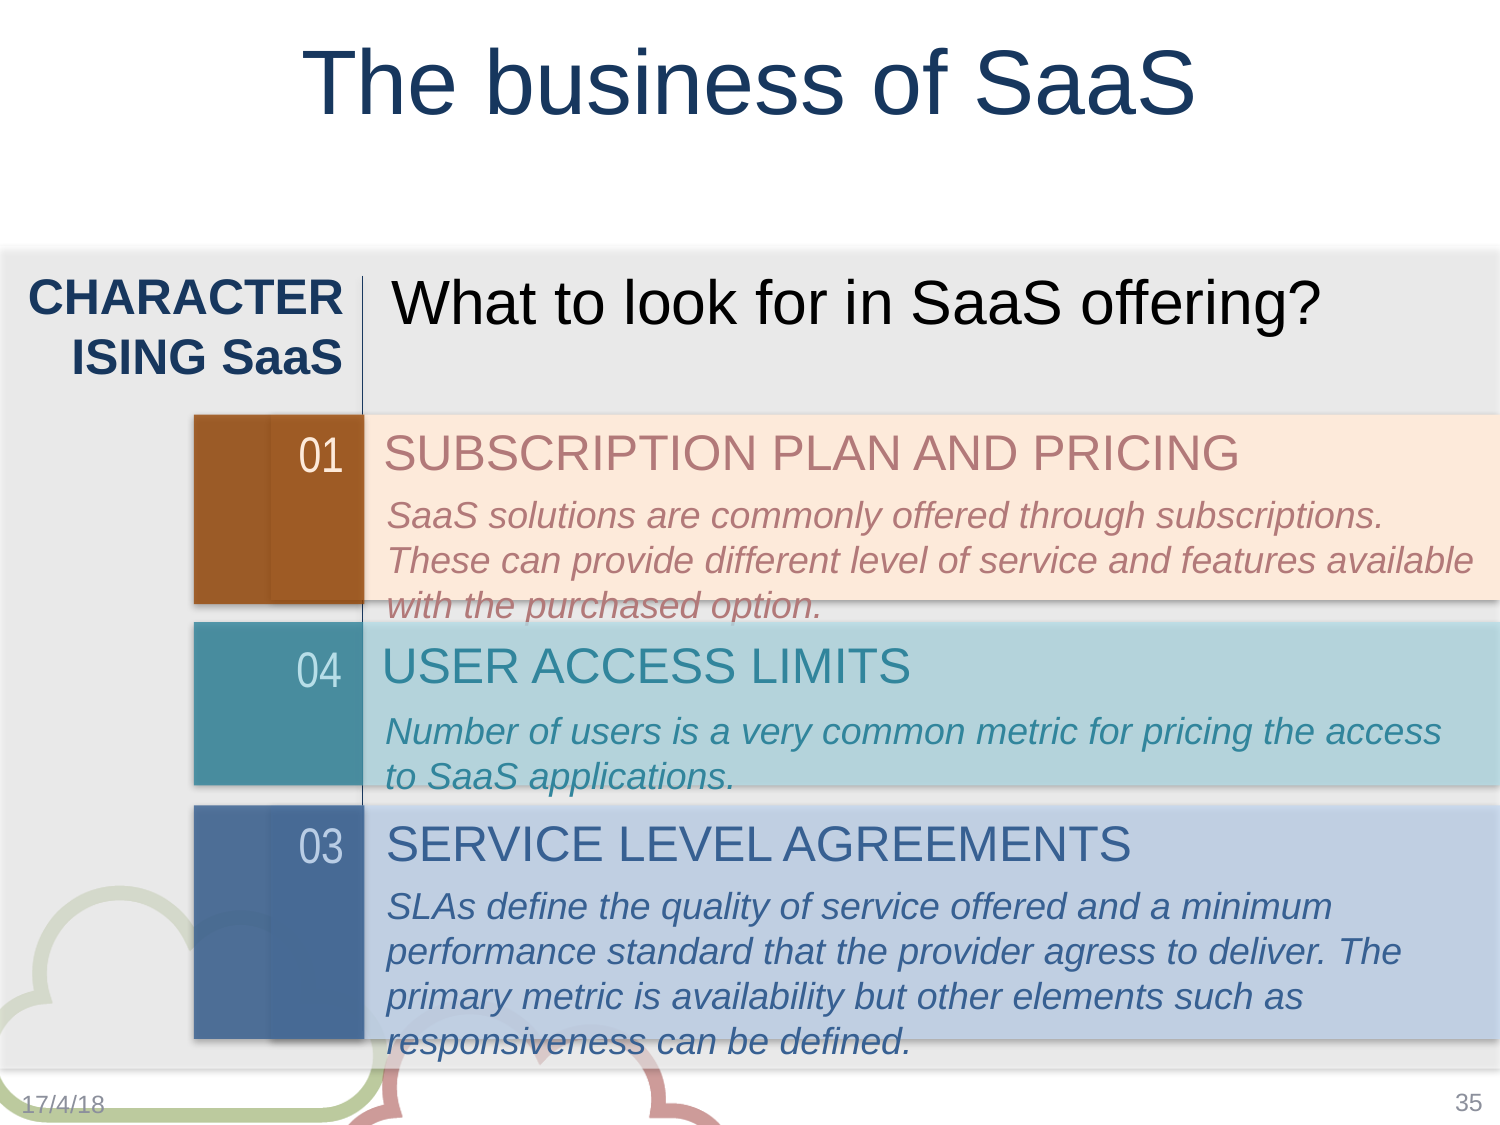

# The business of SaaS

What to look for in SaaS offering?

CHARACTERISING SaaS

SUBSCRIPTION PLAN AND PRICING
01
SaaS solutions are commonly offered through subscriptions. These can provide different level of service and features available with the purchased option.

04
USER ACCESS LIMITS
Number of users is a very common metric for pricing the access to SaaS applications.

SERVICE LEVEL AGREEMENTS
03
SLAs define the quality of service offered and a minimum performance standard that the provider agress to deliver. The primary metric is availability but other elements such as responsiveness can be defined.
35
17/4/18